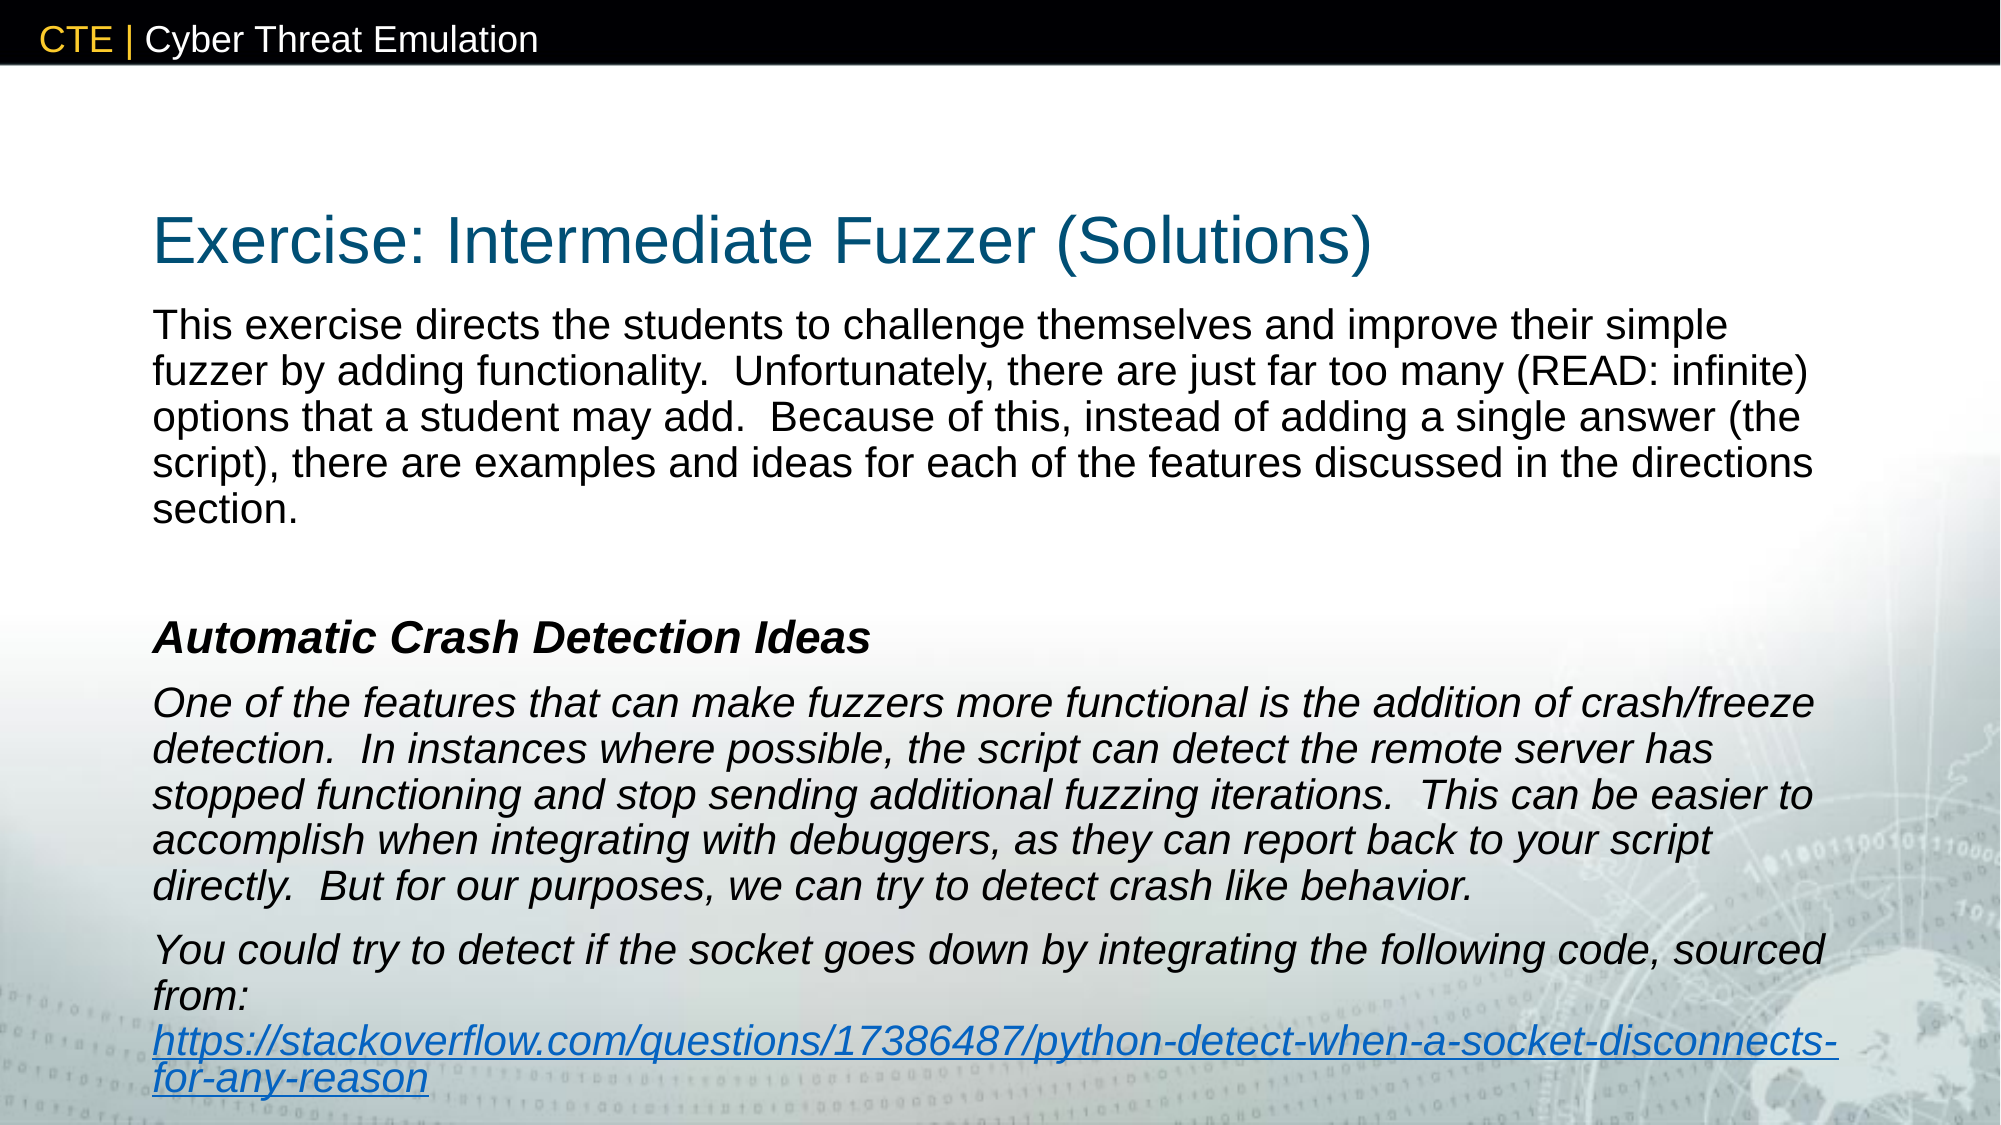

# Exercise: Intermediate Fuzzer (Solutions)
This exercise directs the students to challenge themselves and improve their simple fuzzer by adding functionality.  Unfortunately, there are just far too many (READ: infinite) options that a student may add.  Because of this, instead of adding a single answer (the script), there are examples and ideas for each of the features discussed in the directions section.

Automatic Crash Detection Ideas
One of the features that can make fuzzers more functional is the addition of crash/freeze detection.  In instances where possible, the script can detect the remote server has stopped functioning and stop sending additional fuzzing iterations.  This can be easier to accomplish when integrating with debuggers, as they can report back to your script directly.  But for our purposes, we can try to detect crash like behavior.
You could try to detect if the socket goes down by integrating the following code, sourced from: https://stackoverflow.com/questions/17386487/python-detect-when-a-socket-disconnects-for-any-reason